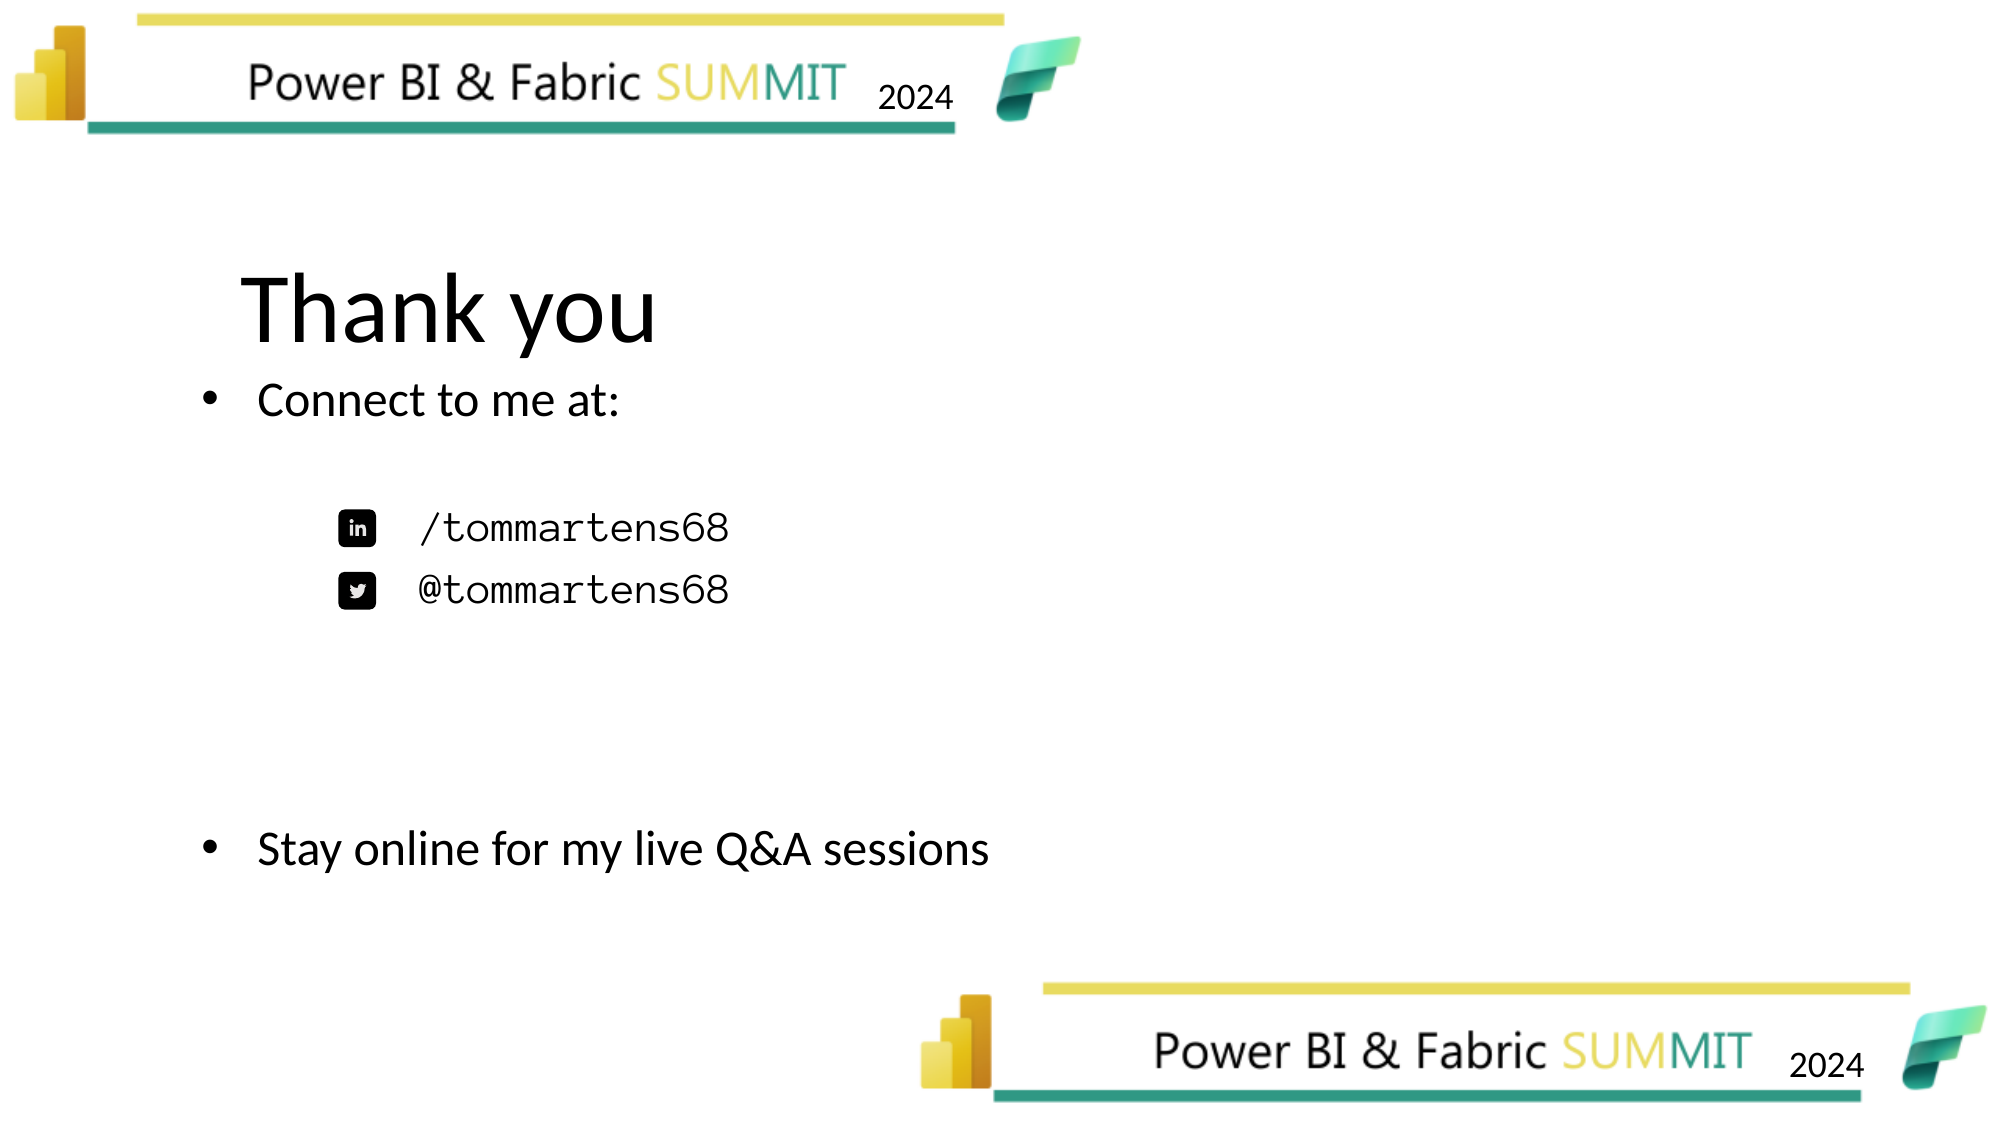

# Thank you
Connect to me at:

Stay online for my live Q&A sessions
/tommartens68
@tommartens68